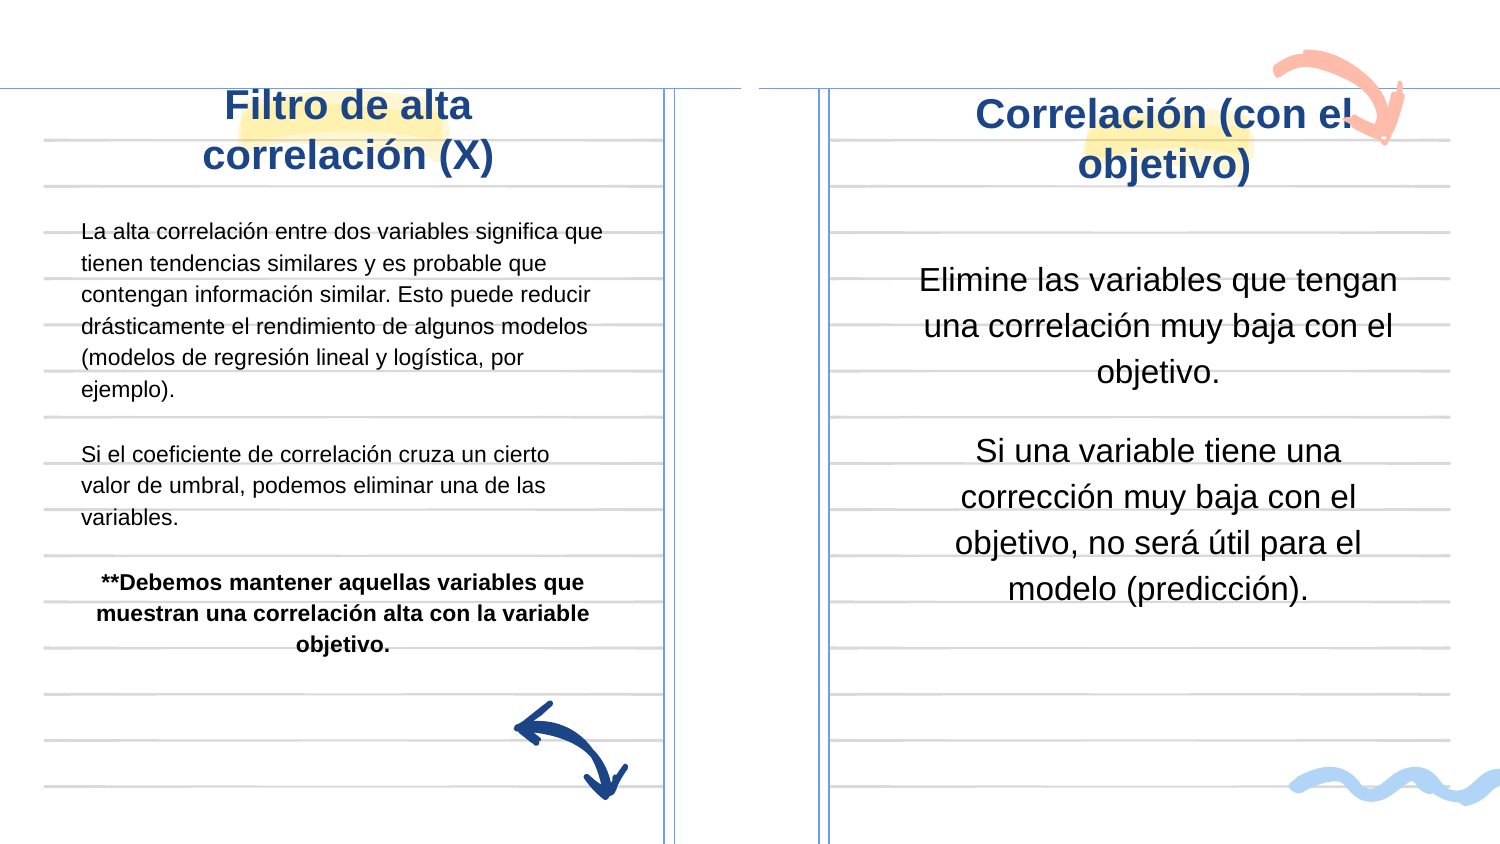

Filtro de alta correlación (X)

Correlación (con el objetivo)
La alta correlación entre dos variables significa que tienen tendencias similares y es probable que contengan información similar. Esto puede reducir drásticamente el rendimiento de algunos modelos (modelos de regresión lineal y logística, por ejemplo).
Si el coeficiente de correlación cruza un cierto valor de umbral, podemos eliminar una de las variables.
**Debemos mantener aquellas variables que muestran una correlación alta con la variable objetivo.

Elimine las variables que tengan una correlación muy baja con el objetivo.
Si una variable tiene una corrección muy baja con el objetivo, no será útil para el modelo (predicción).